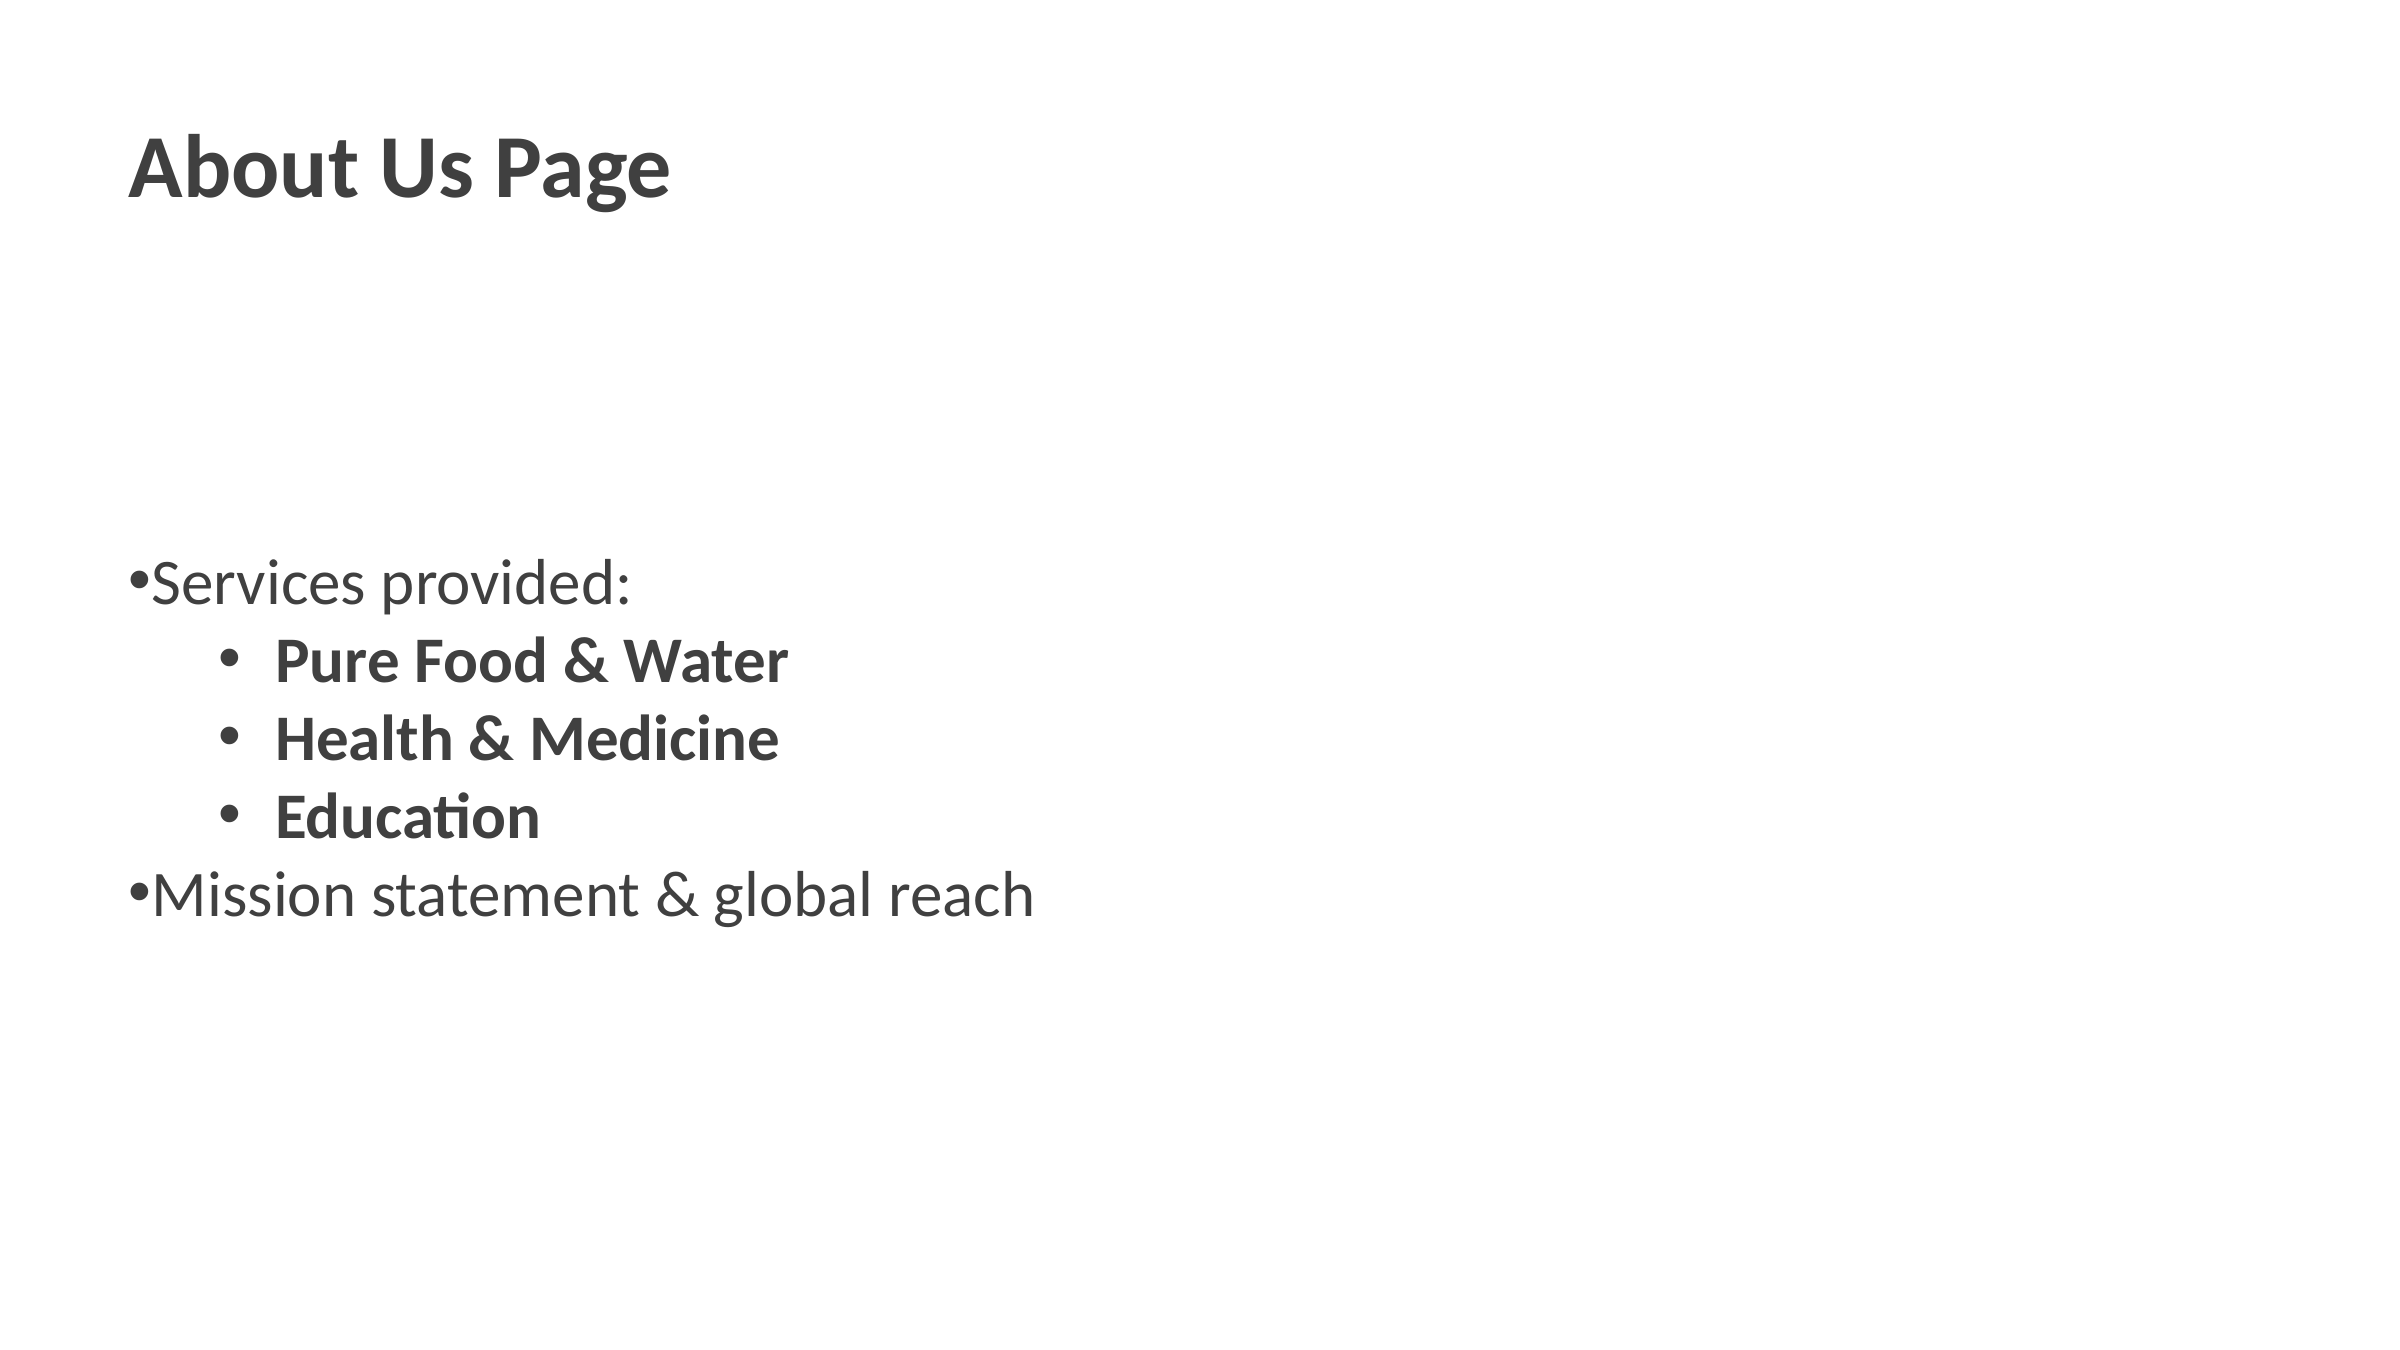

About Us Page

Services provided:
Pure Food & Water
Health & Medicine
Education
Mission statement & global reach